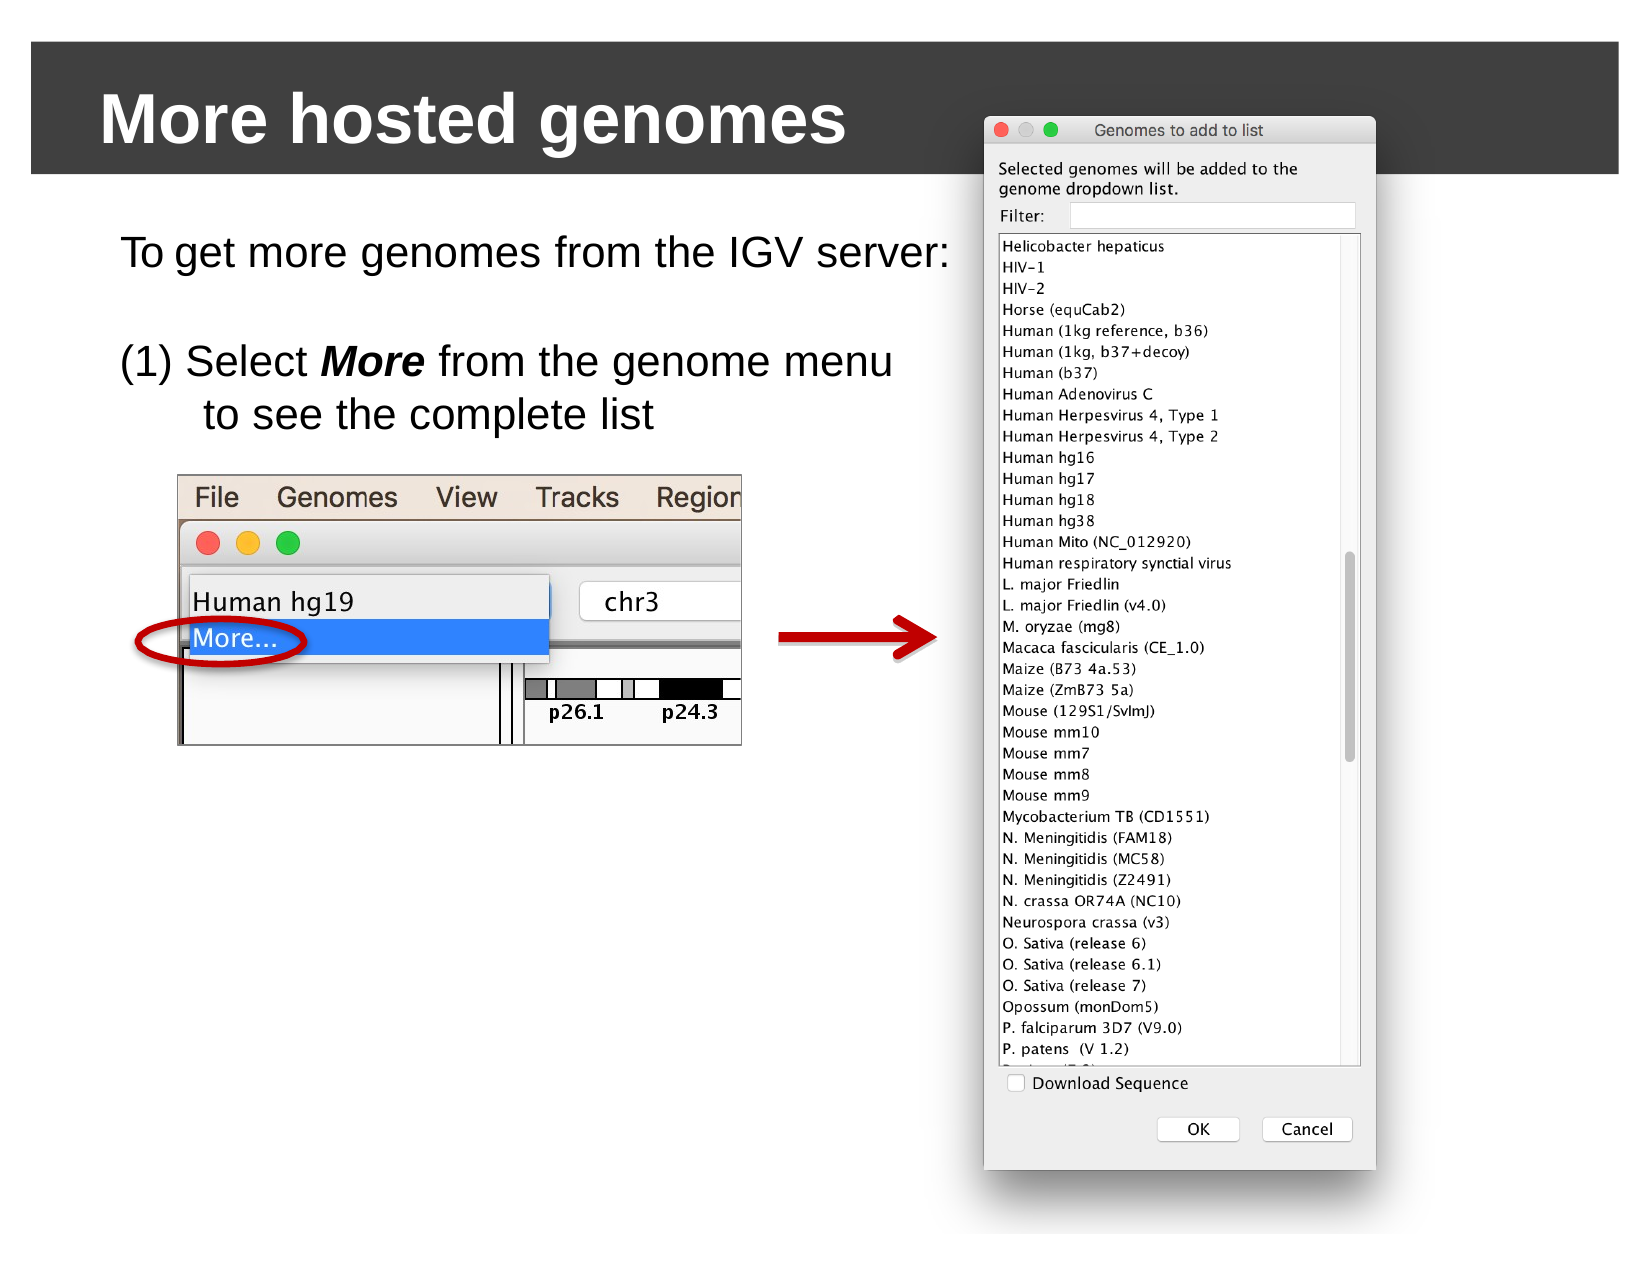

# More hosted genomes

To get more genomes from the IGV server:

(1) Select More from the genome menu  to see the complete list